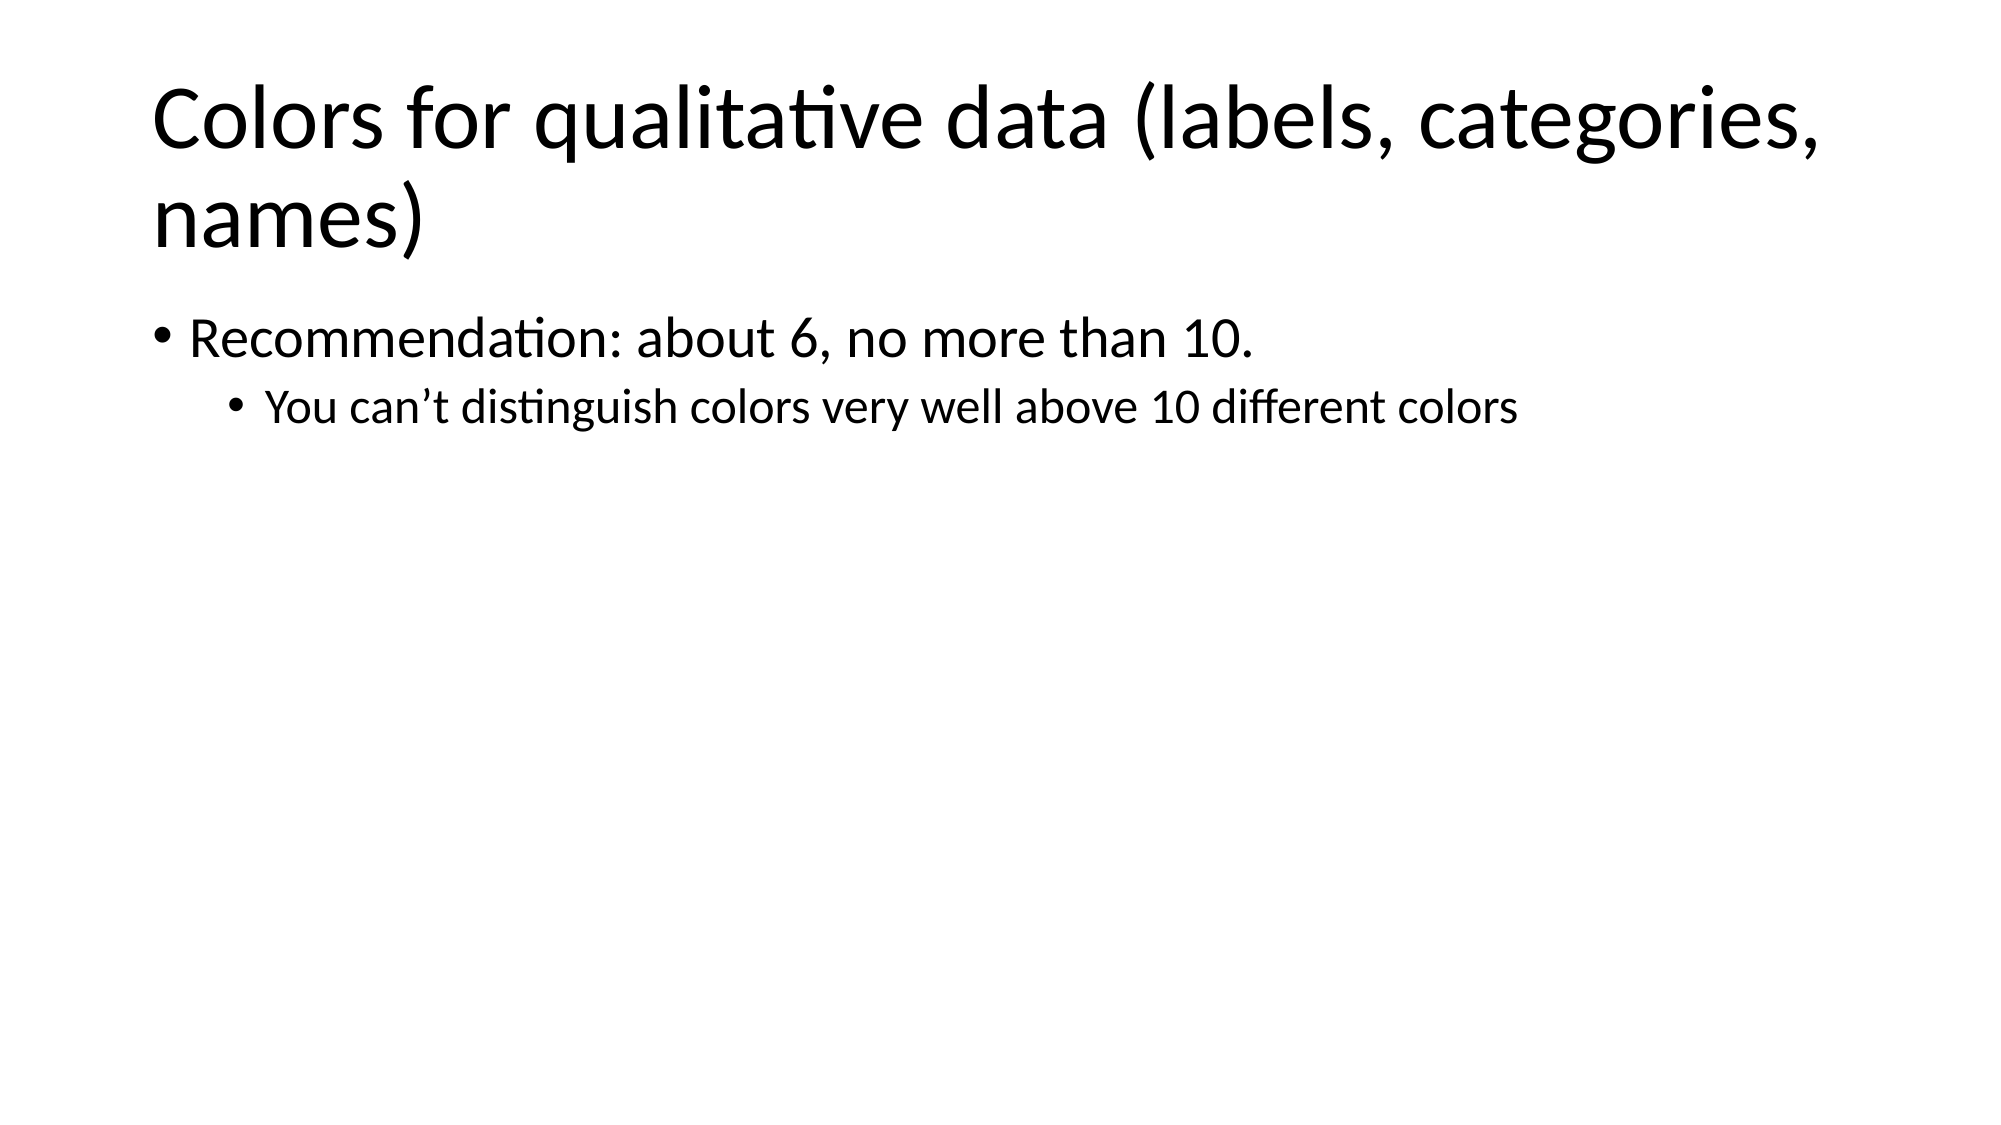

# Colors for qualitative data (labels, categories, names)
Recommendation: about 6, no more than 10.
You can’t distinguish colors very well above 10 different colors